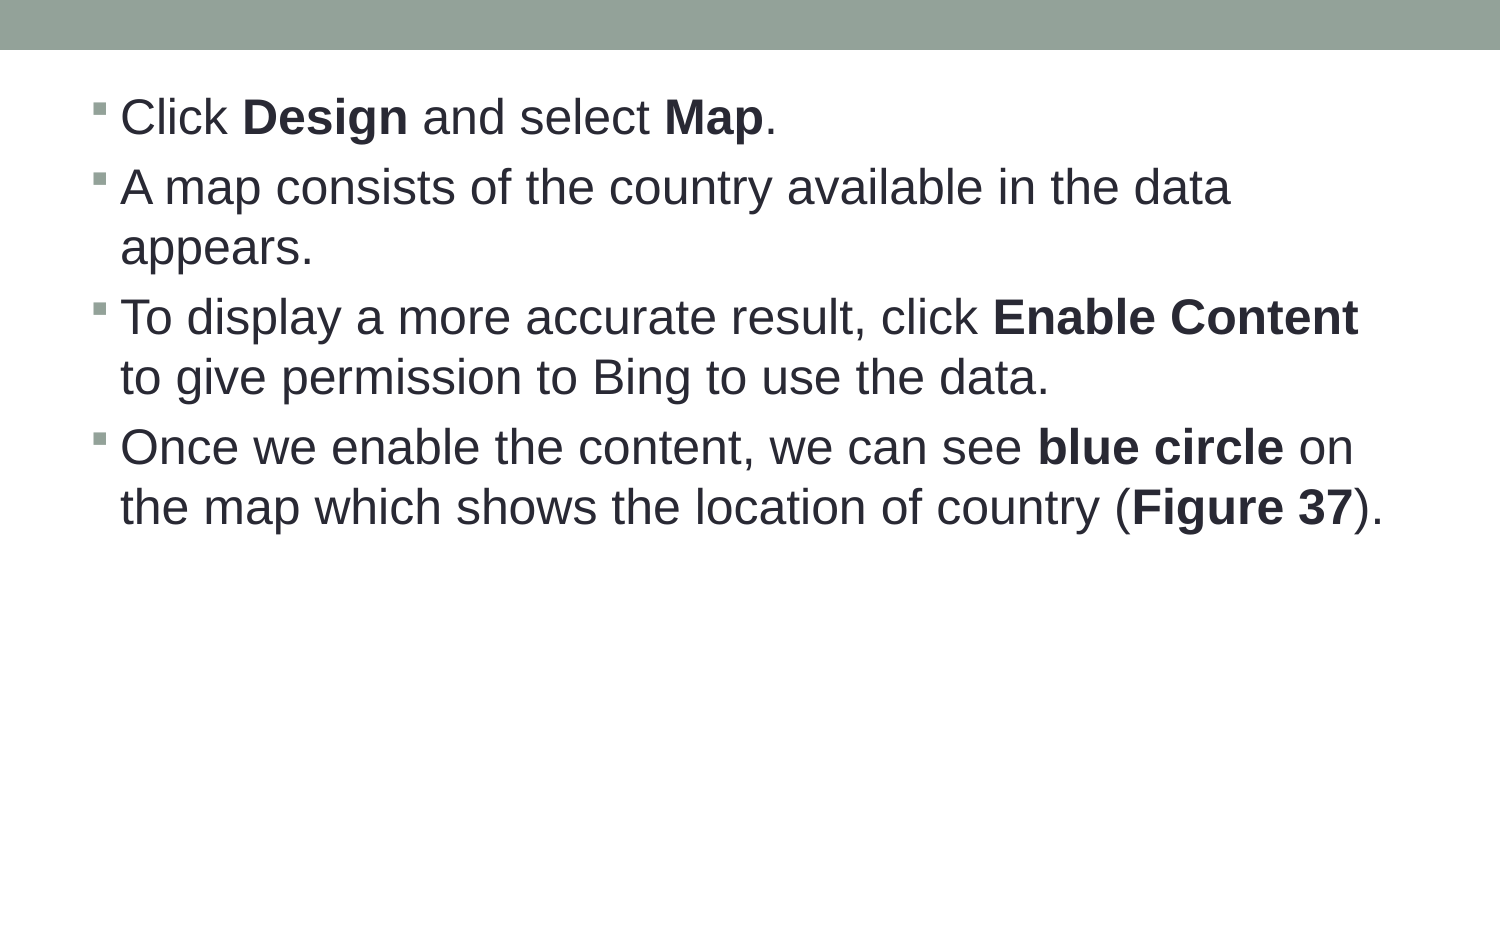

Click Design and select Map.
A map consists of the country available in the data appears.
To display a more accurate result, click Enable Content to give permission to Bing to use the data.
Once we enable the content, we can see blue circle on the map which shows the location of country (Figure 37).